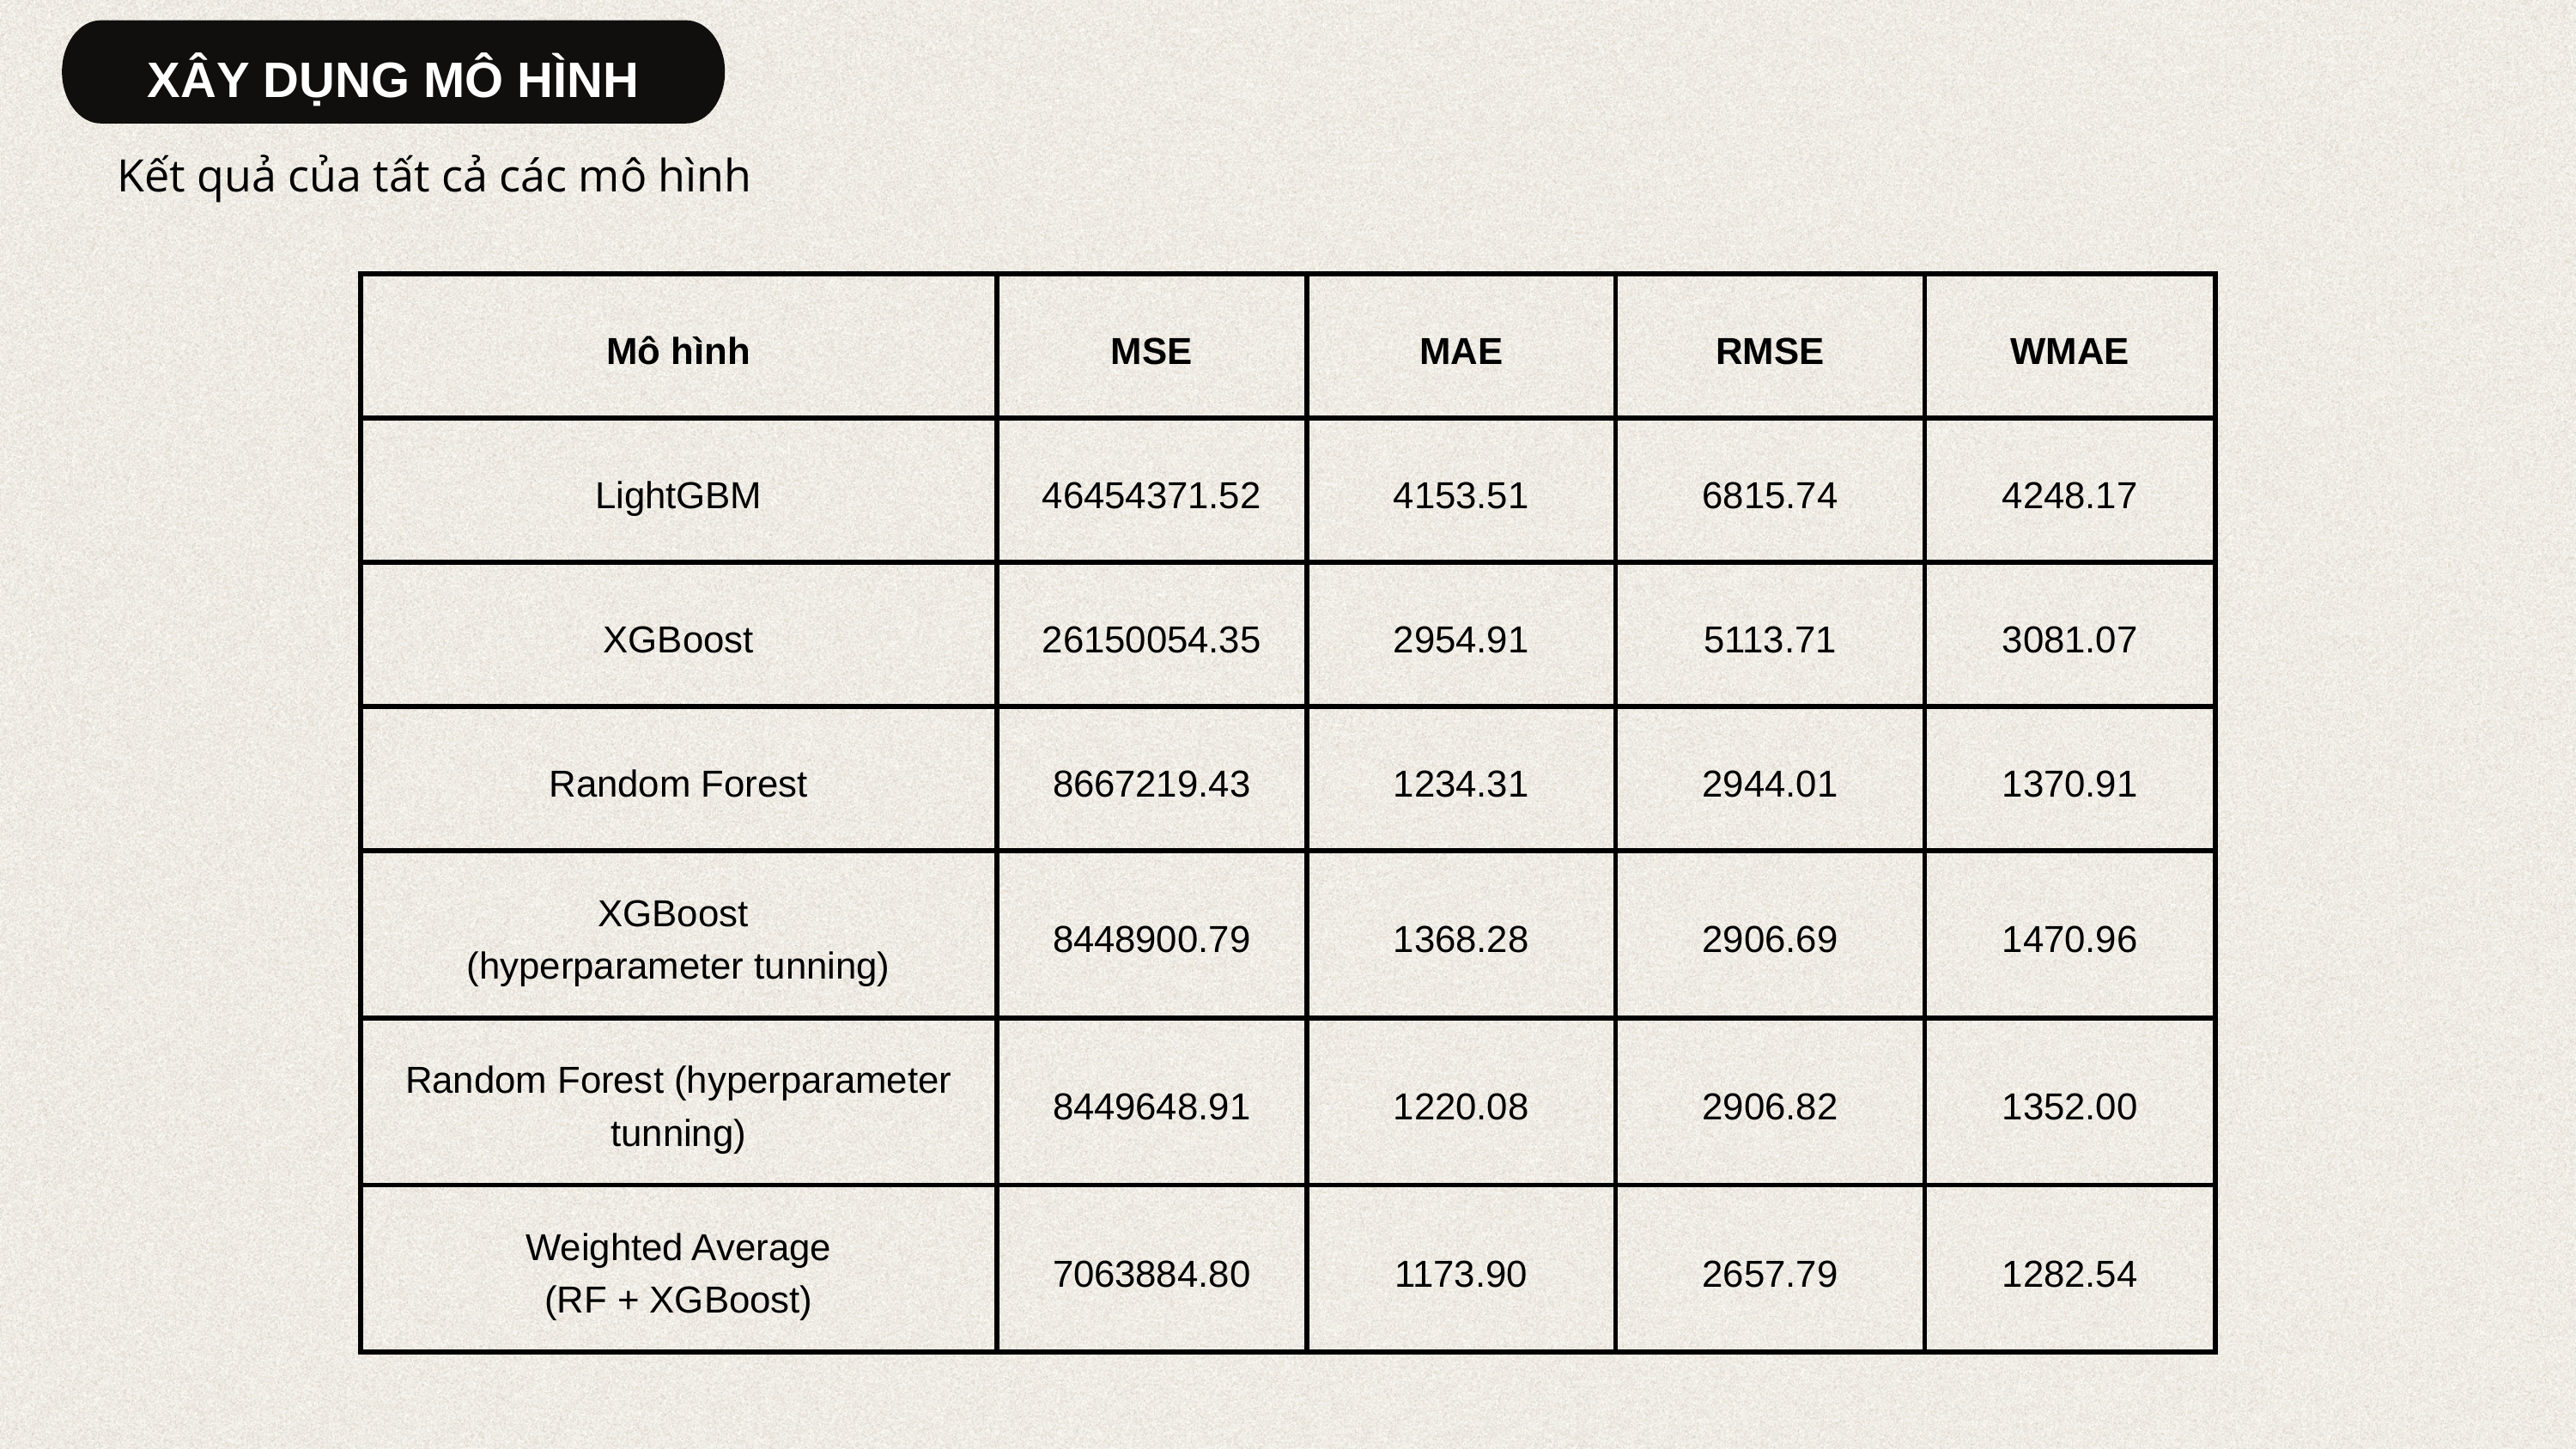

XÂY DỤNG MÔ HÌNH
 Kết quả của tất cả các mô hình
| Mô hình | MSE | MAE | RMSE | WMAE |
| --- | --- | --- | --- | --- |
| LightGBM | 46454371.52 | 4153.51 | 6815.74 | 4248.17 |
| XGBoost | 26150054.35 | 2954.91 | 5113.71 | 3081.07 |
| Random Forest | 8667219.43 | 1234.31 | 2944.01 | 1370.91 |
| XGBoost (hyperparameter tunning) | 8448900.79 | 1368.28 | 2906.69 | 1470.96 |
| Random Forest (hyperparameter tunning) | 8449648.91 | 1220.08 | 2906.82 | 1352.00 |
| Weighted Average (RF + XGBoost) | 7063884.80 | 1173.90 | 2657.79 | 1282.54 |